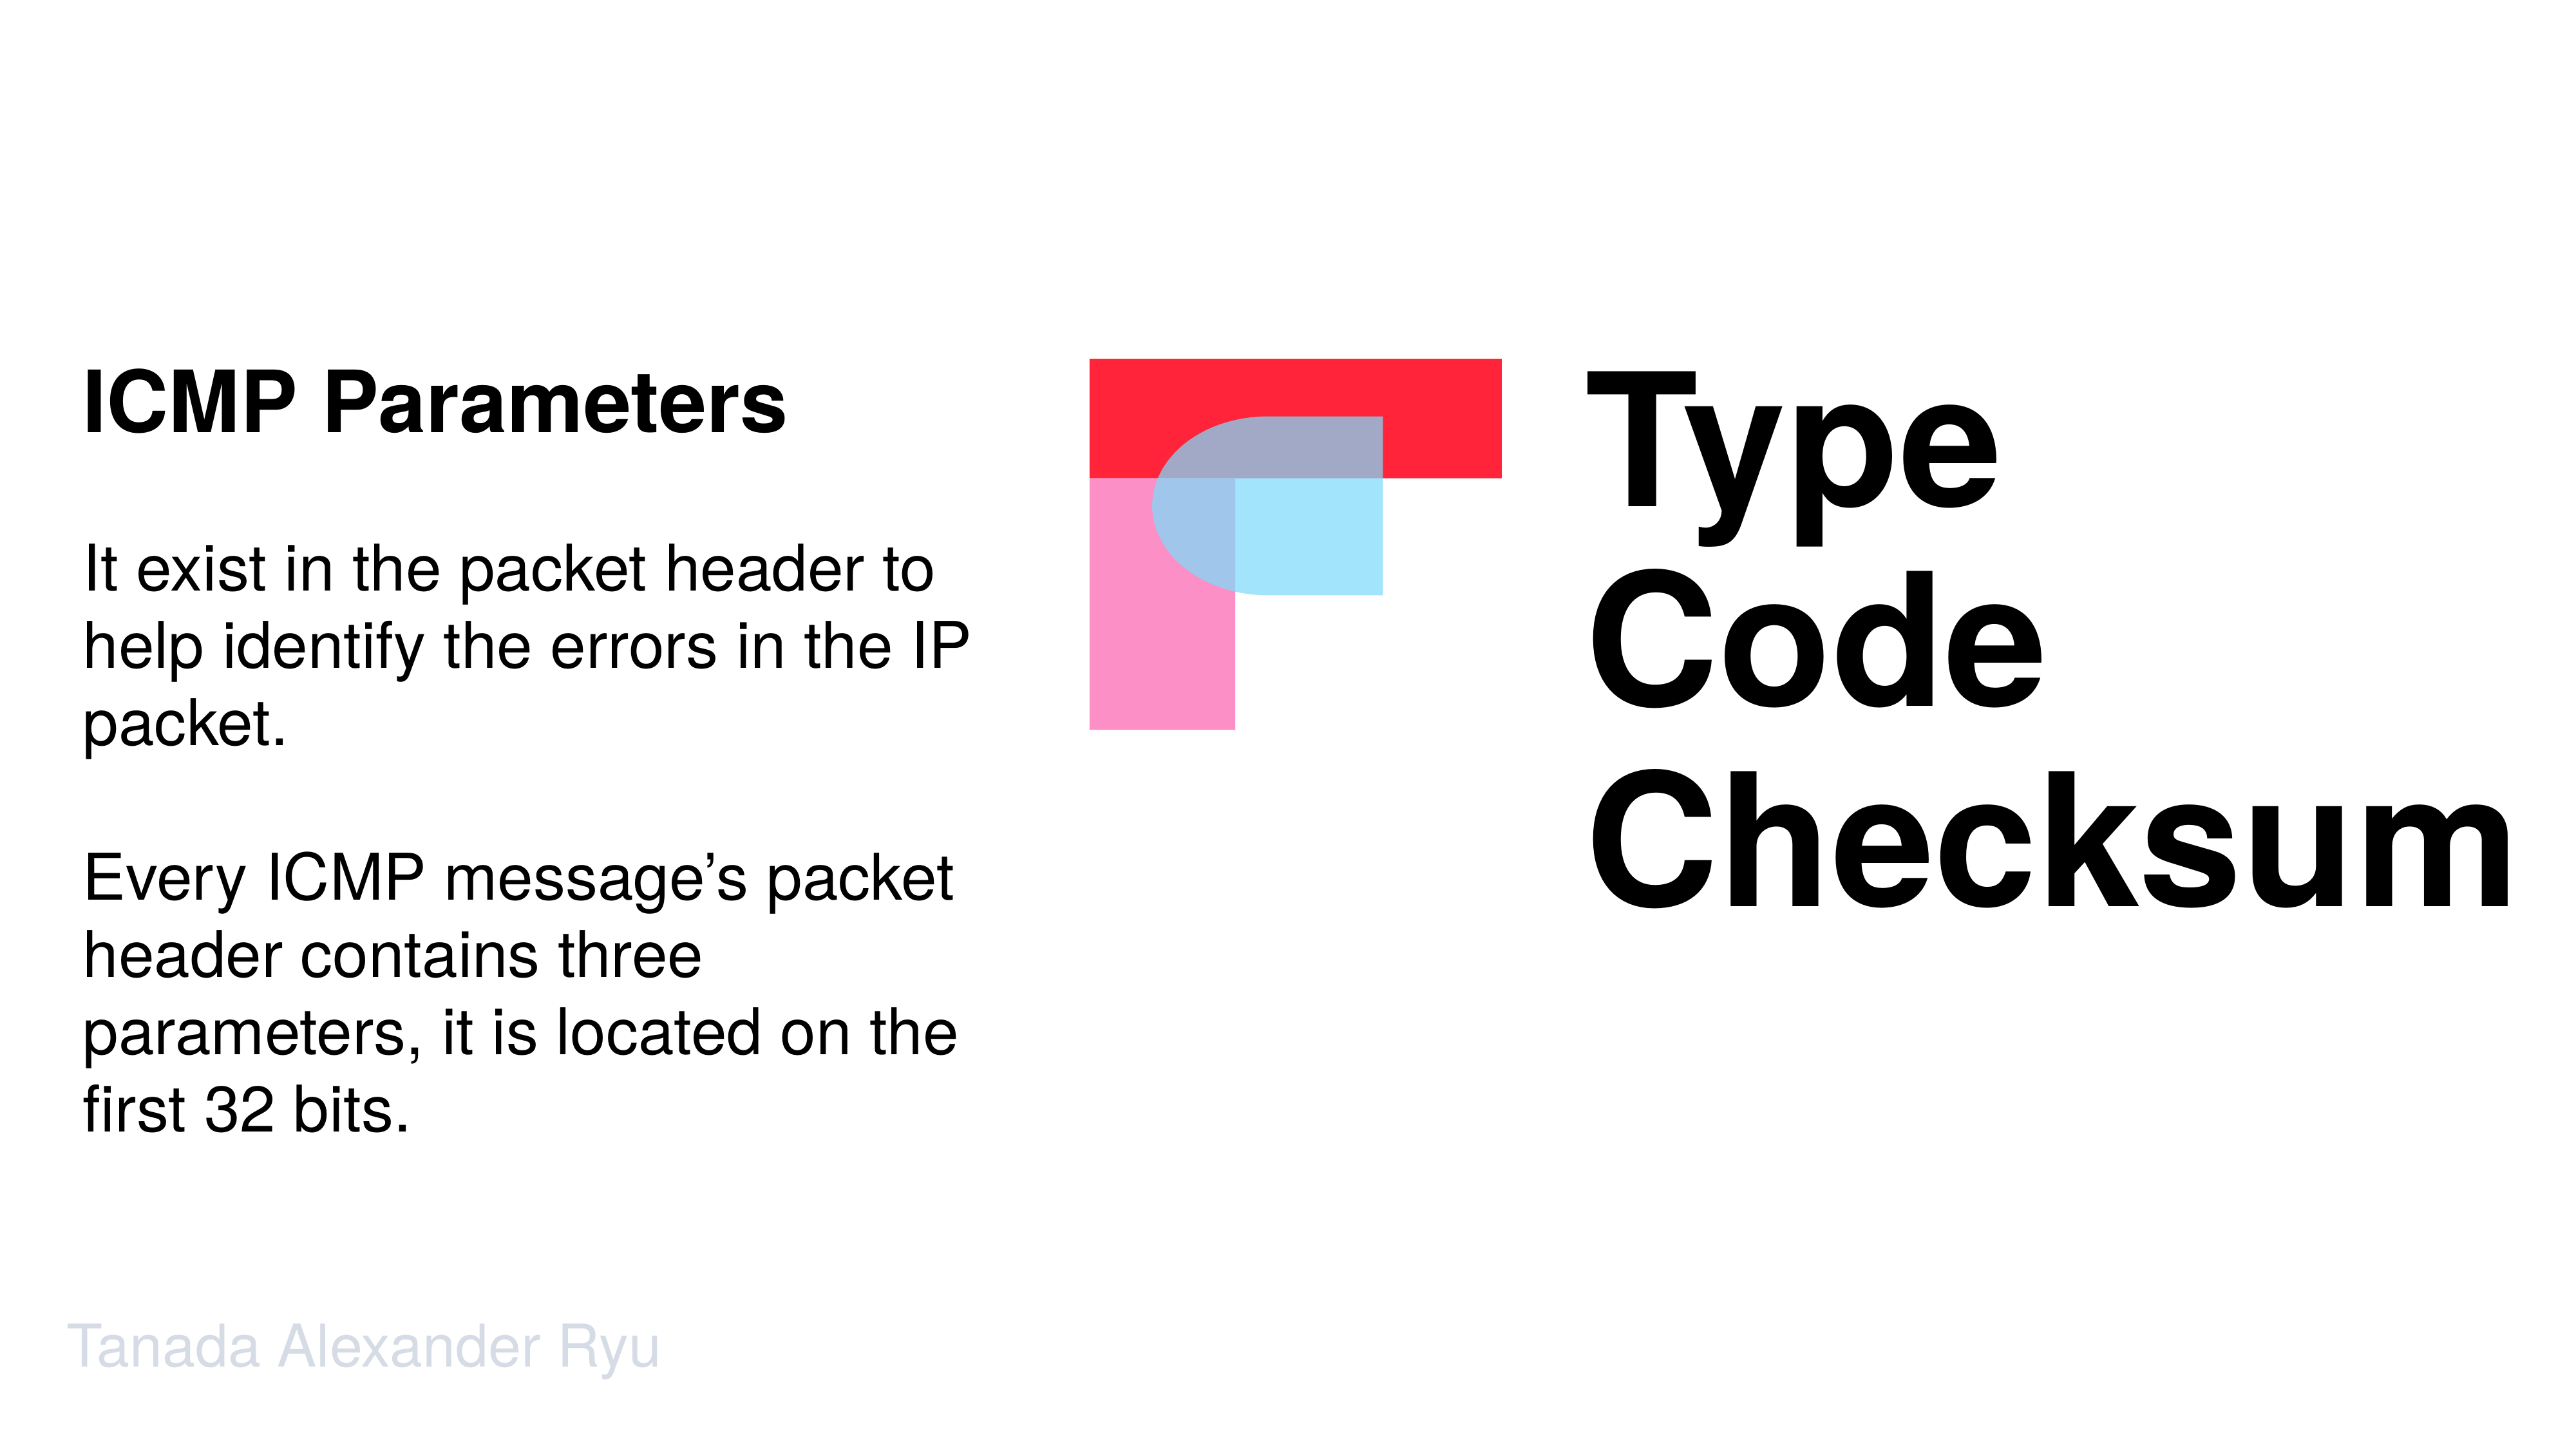

ICMP Parameters

It exist in the packet header to help identify the errors in the IP packet.

Every ICMP message’s packet header contains three parameters, it is located on the first 32 bits.
Type
Code
Checksum

Tanada Alexander Ryu